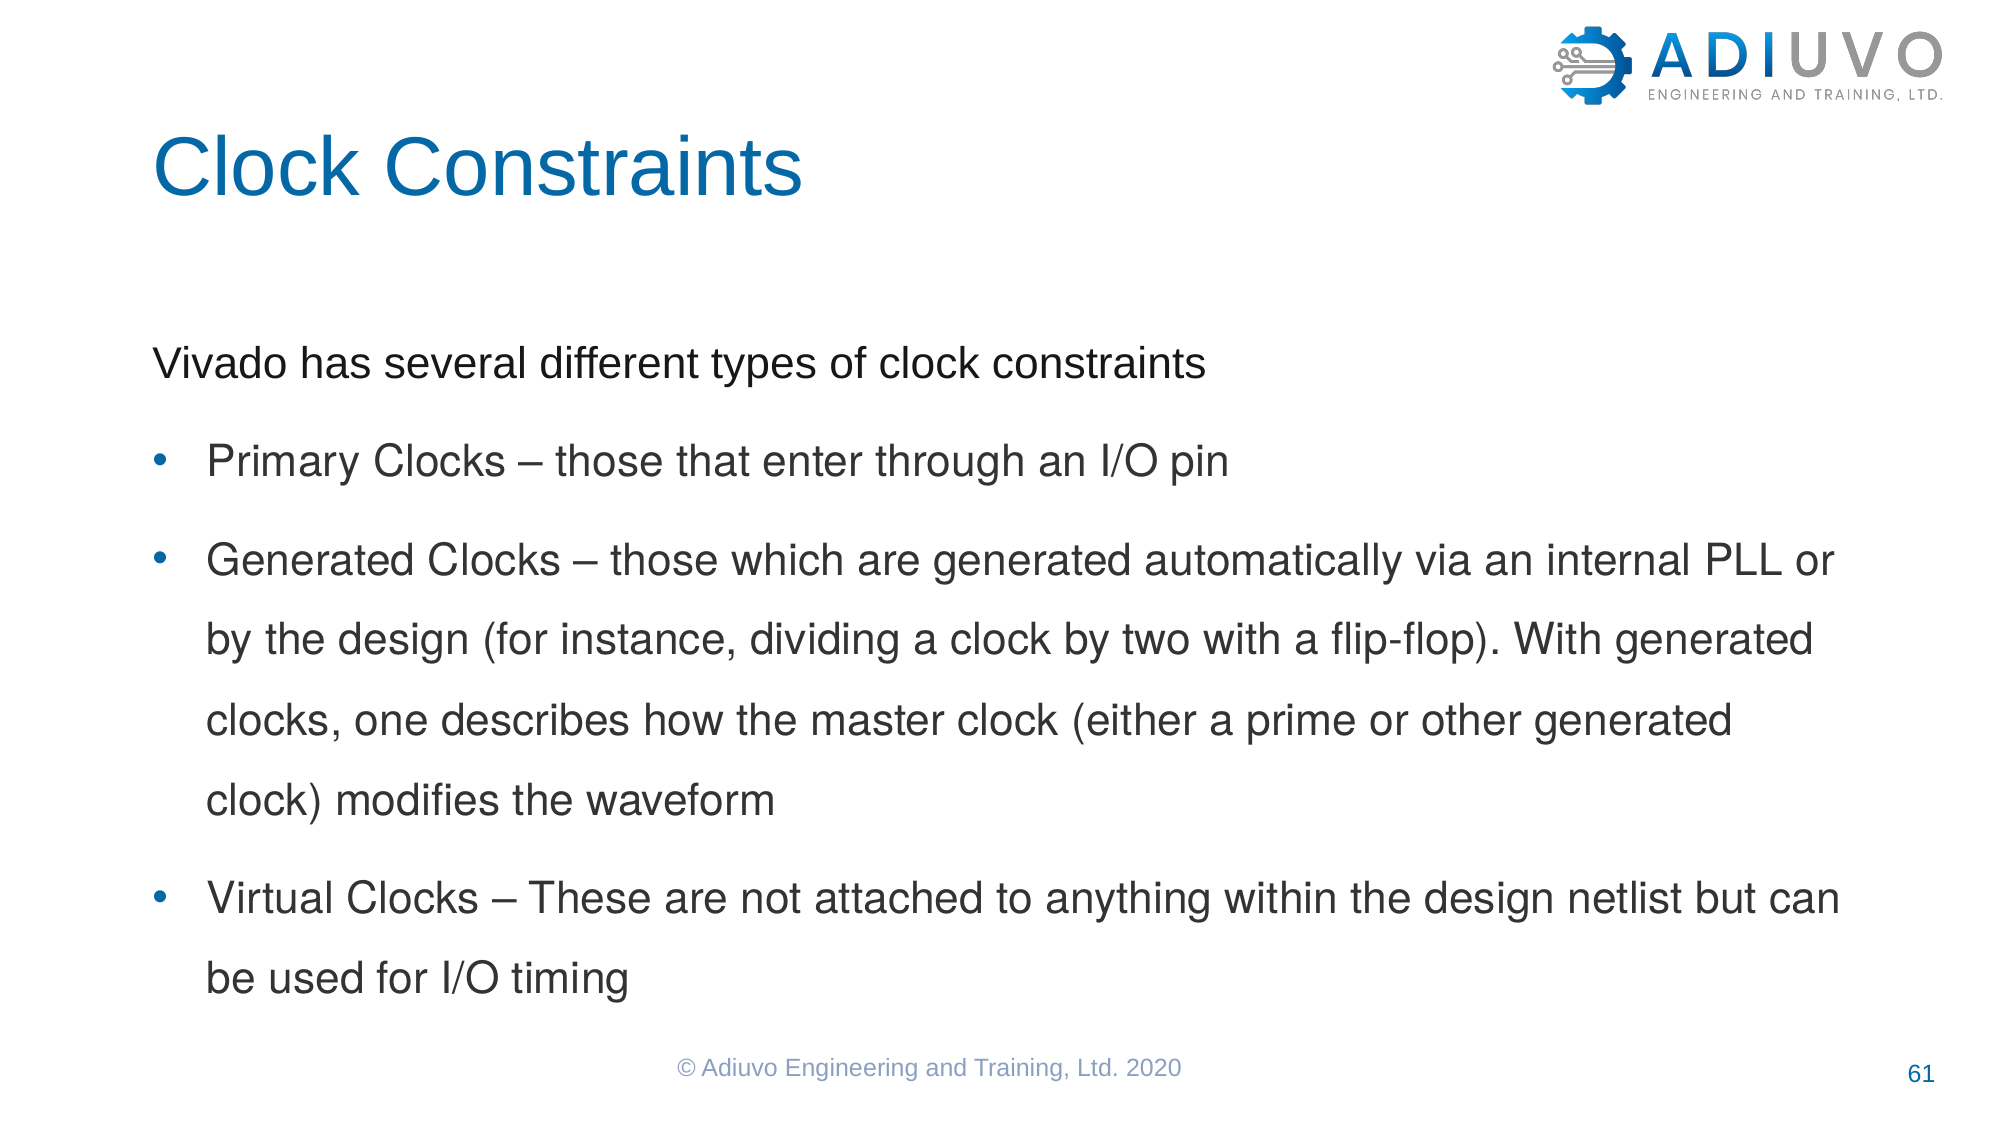

# Clock Constraints
Vivado has several different types of clock constraints
Primary Clocks – those that enter through an I/O pin
Generated Clocks – those which are generated automatically via an internal PLL or by the design (for instance, dividing a clock by two with a flip-flop). With generated clocks, one describes how the master clock (either a prime or other generated clock) modifies the waveform
Virtual Clocks – These are not attached to anything within the design netlist but can be used for I/O timing

© Adiuvo Engineering and Training, Ltd. 2020
61